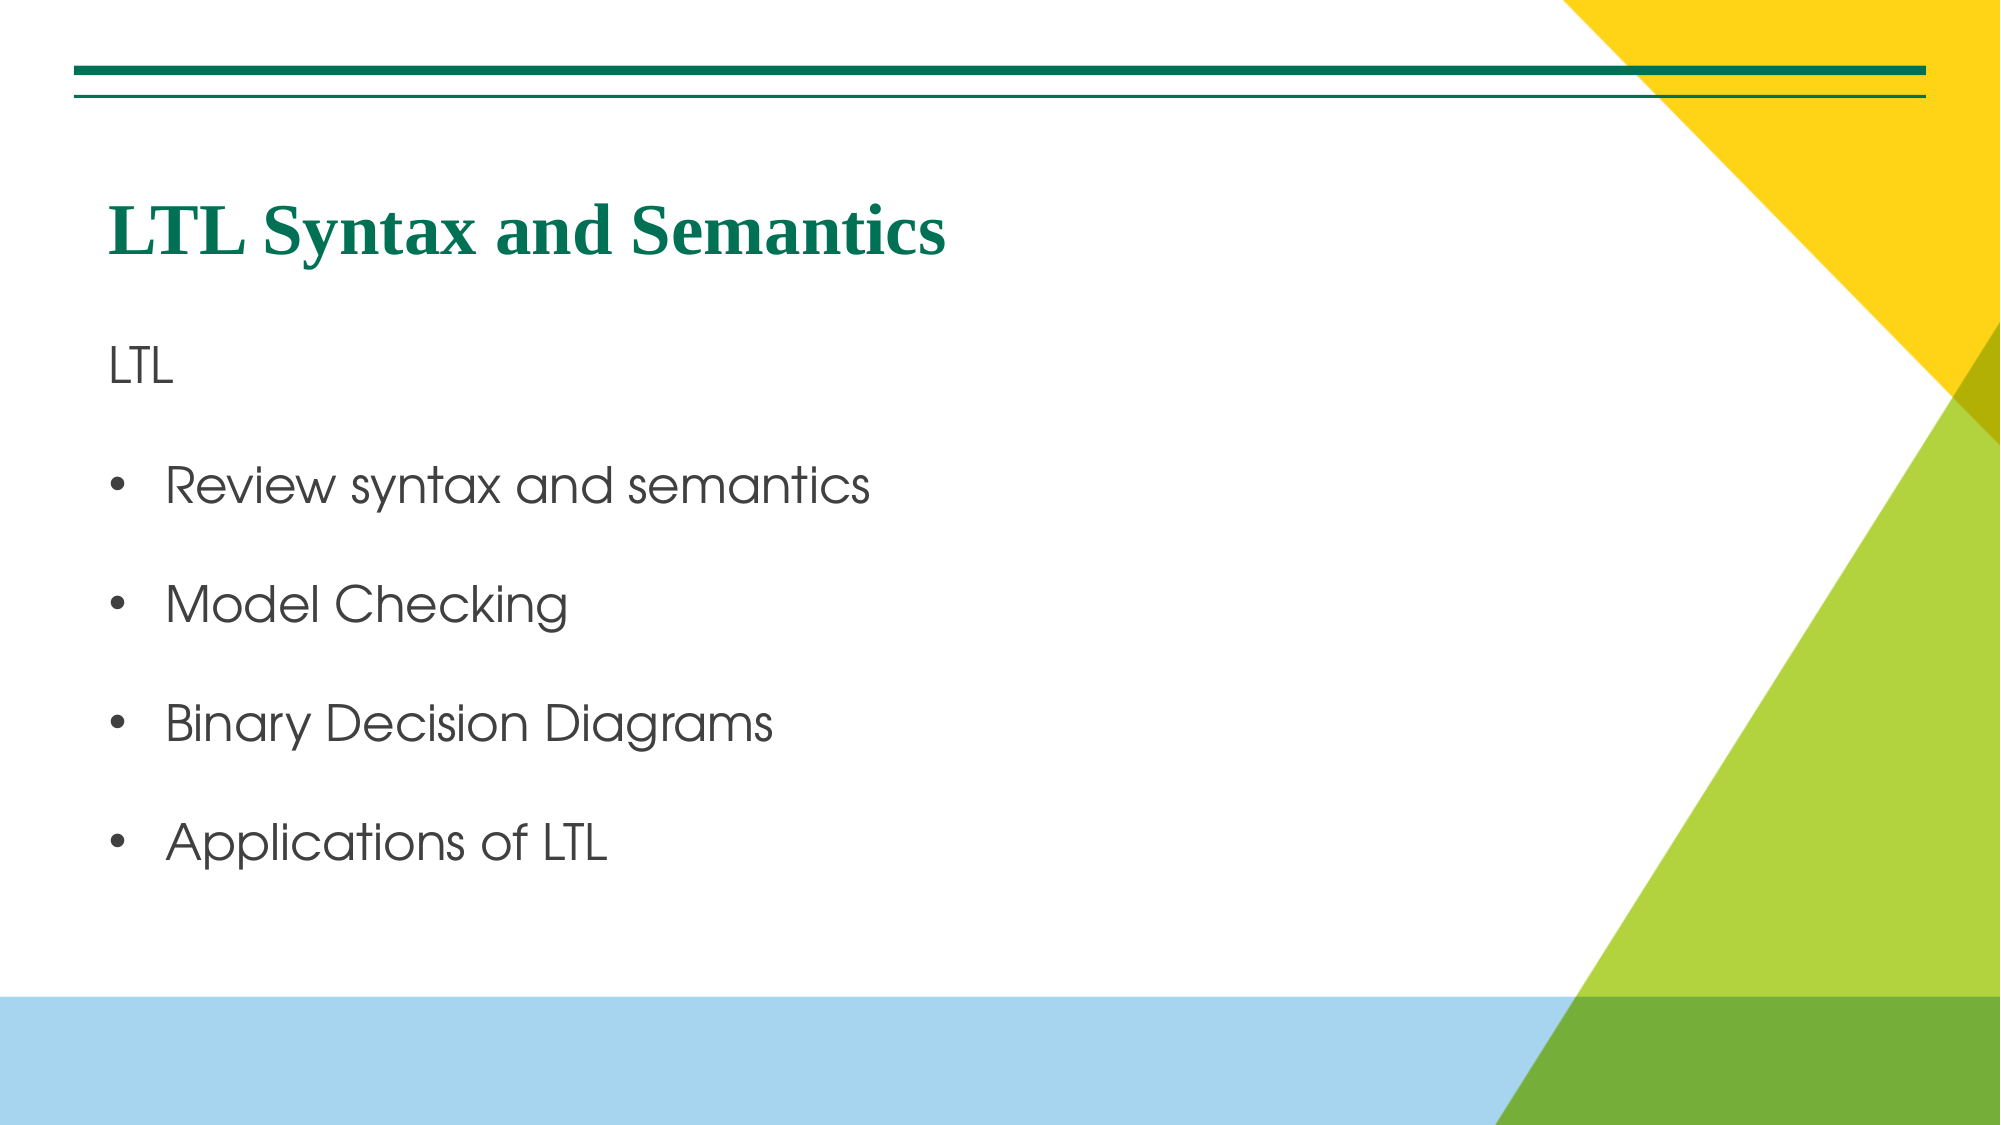

# LTL Syntax and Semantics
LTL
Review syntax and semantics
Model Checking
Binary Decision Diagrams
Applications of LTL